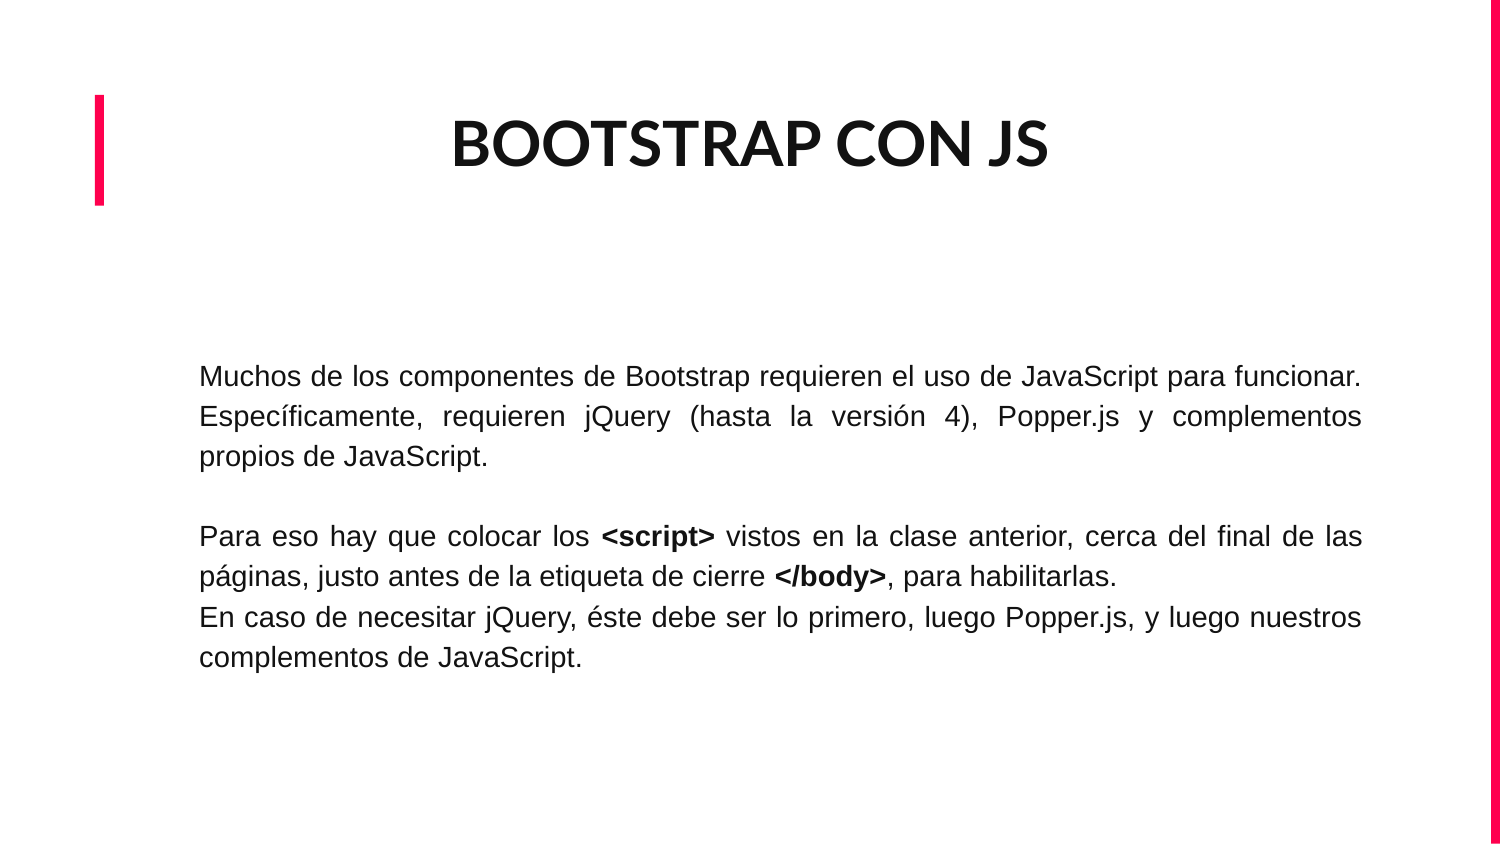

BOOTSTRAP CON JS
Muchos de los componentes de Bootstrap requieren el uso de JavaScript para funcionar. Específicamente, requieren jQuery (hasta la versión 4), Popper.js y complementos propios de JavaScript.

Para eso hay que colocar los <script> vistos en la clase anterior, cerca del final de las páginas, justo antes de la etiqueta de cierre </body>, para habilitarlas.
En caso de necesitar jQuery, éste debe ser lo primero, luego Popper.js, y luego nuestros complementos de JavaScript.